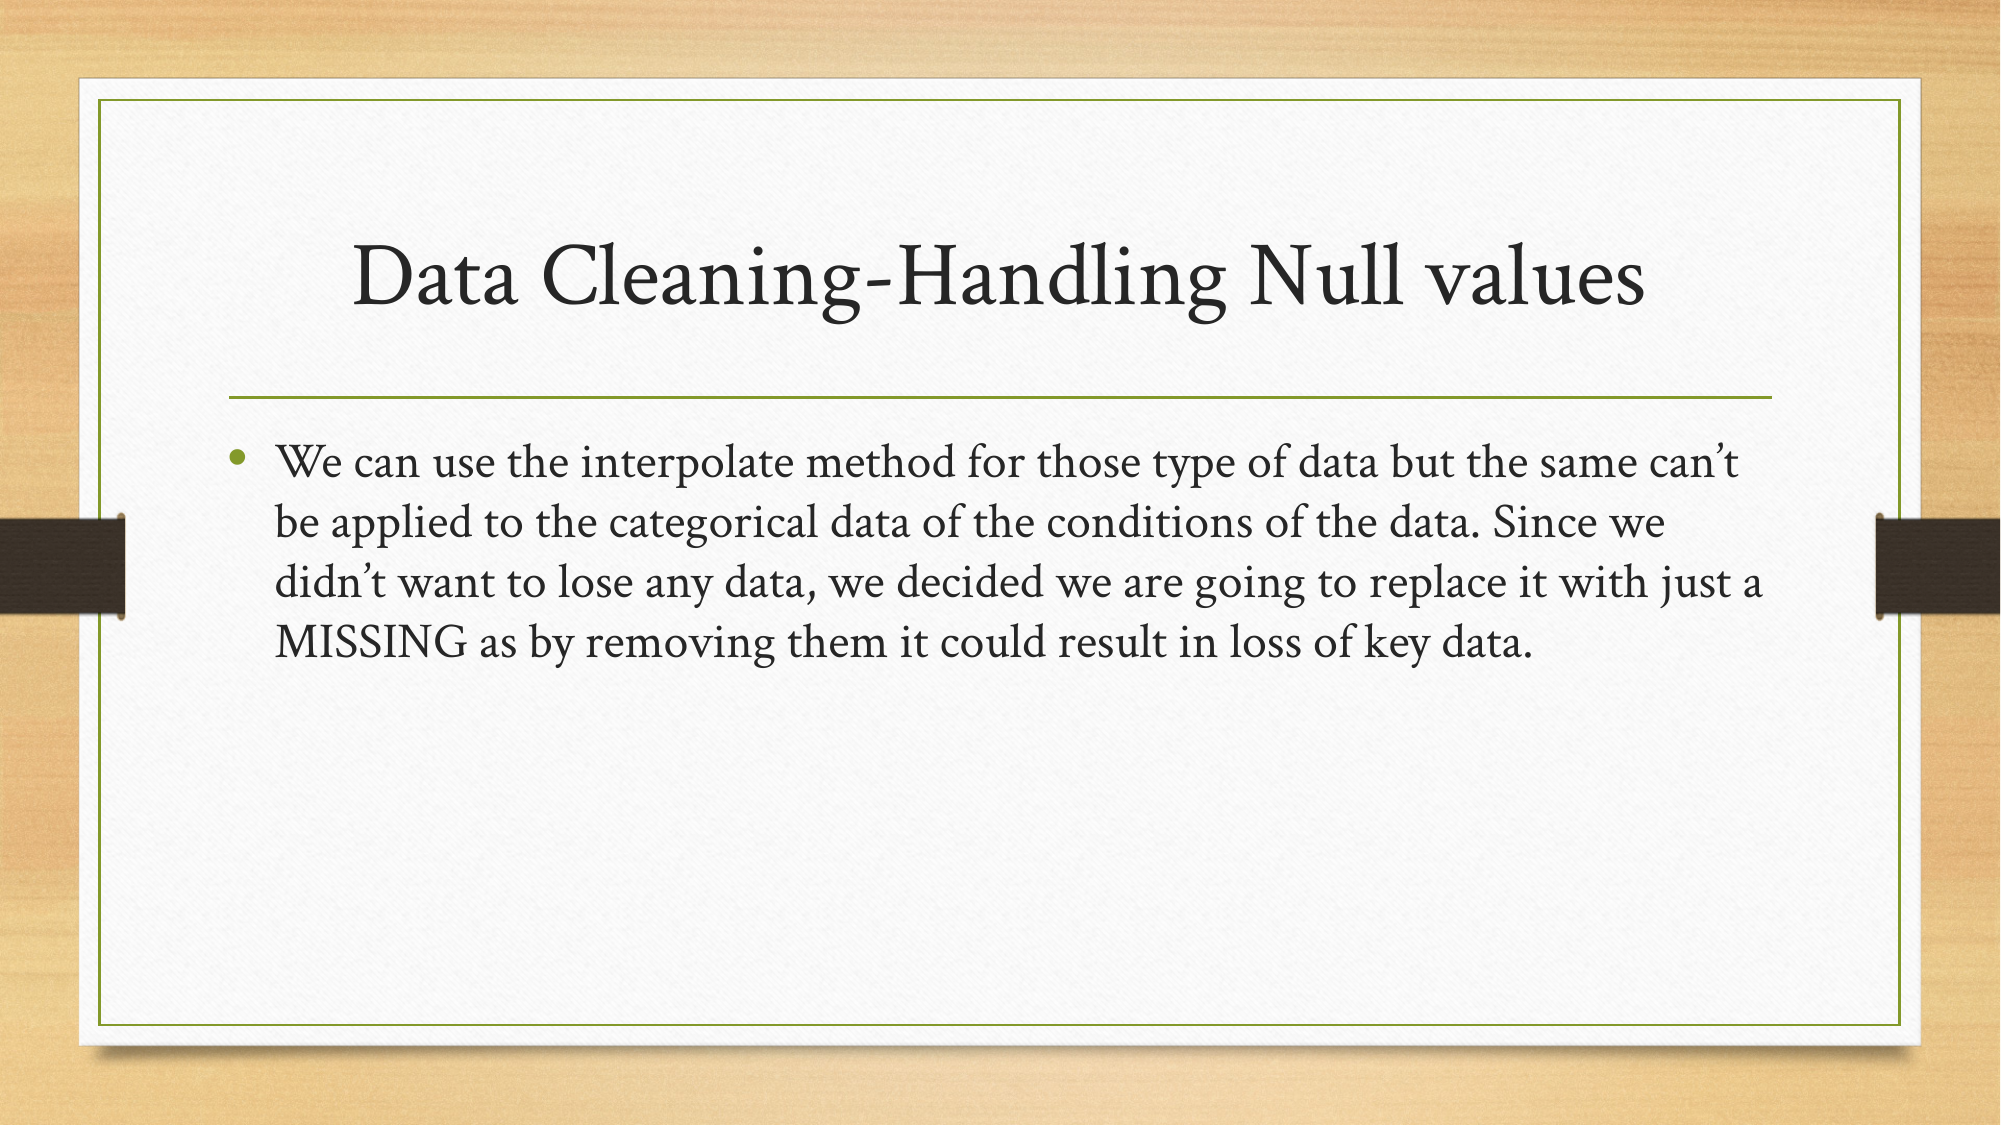

# Data Cleaning-Handling Null values
We can use the interpolate method for those type of data but the same can’t be applied to the categorical data of the conditions of the data. Since we didn’t want to lose any data, we decided we are going to replace it with just a MISSING as by removing them it could result in loss of key data.